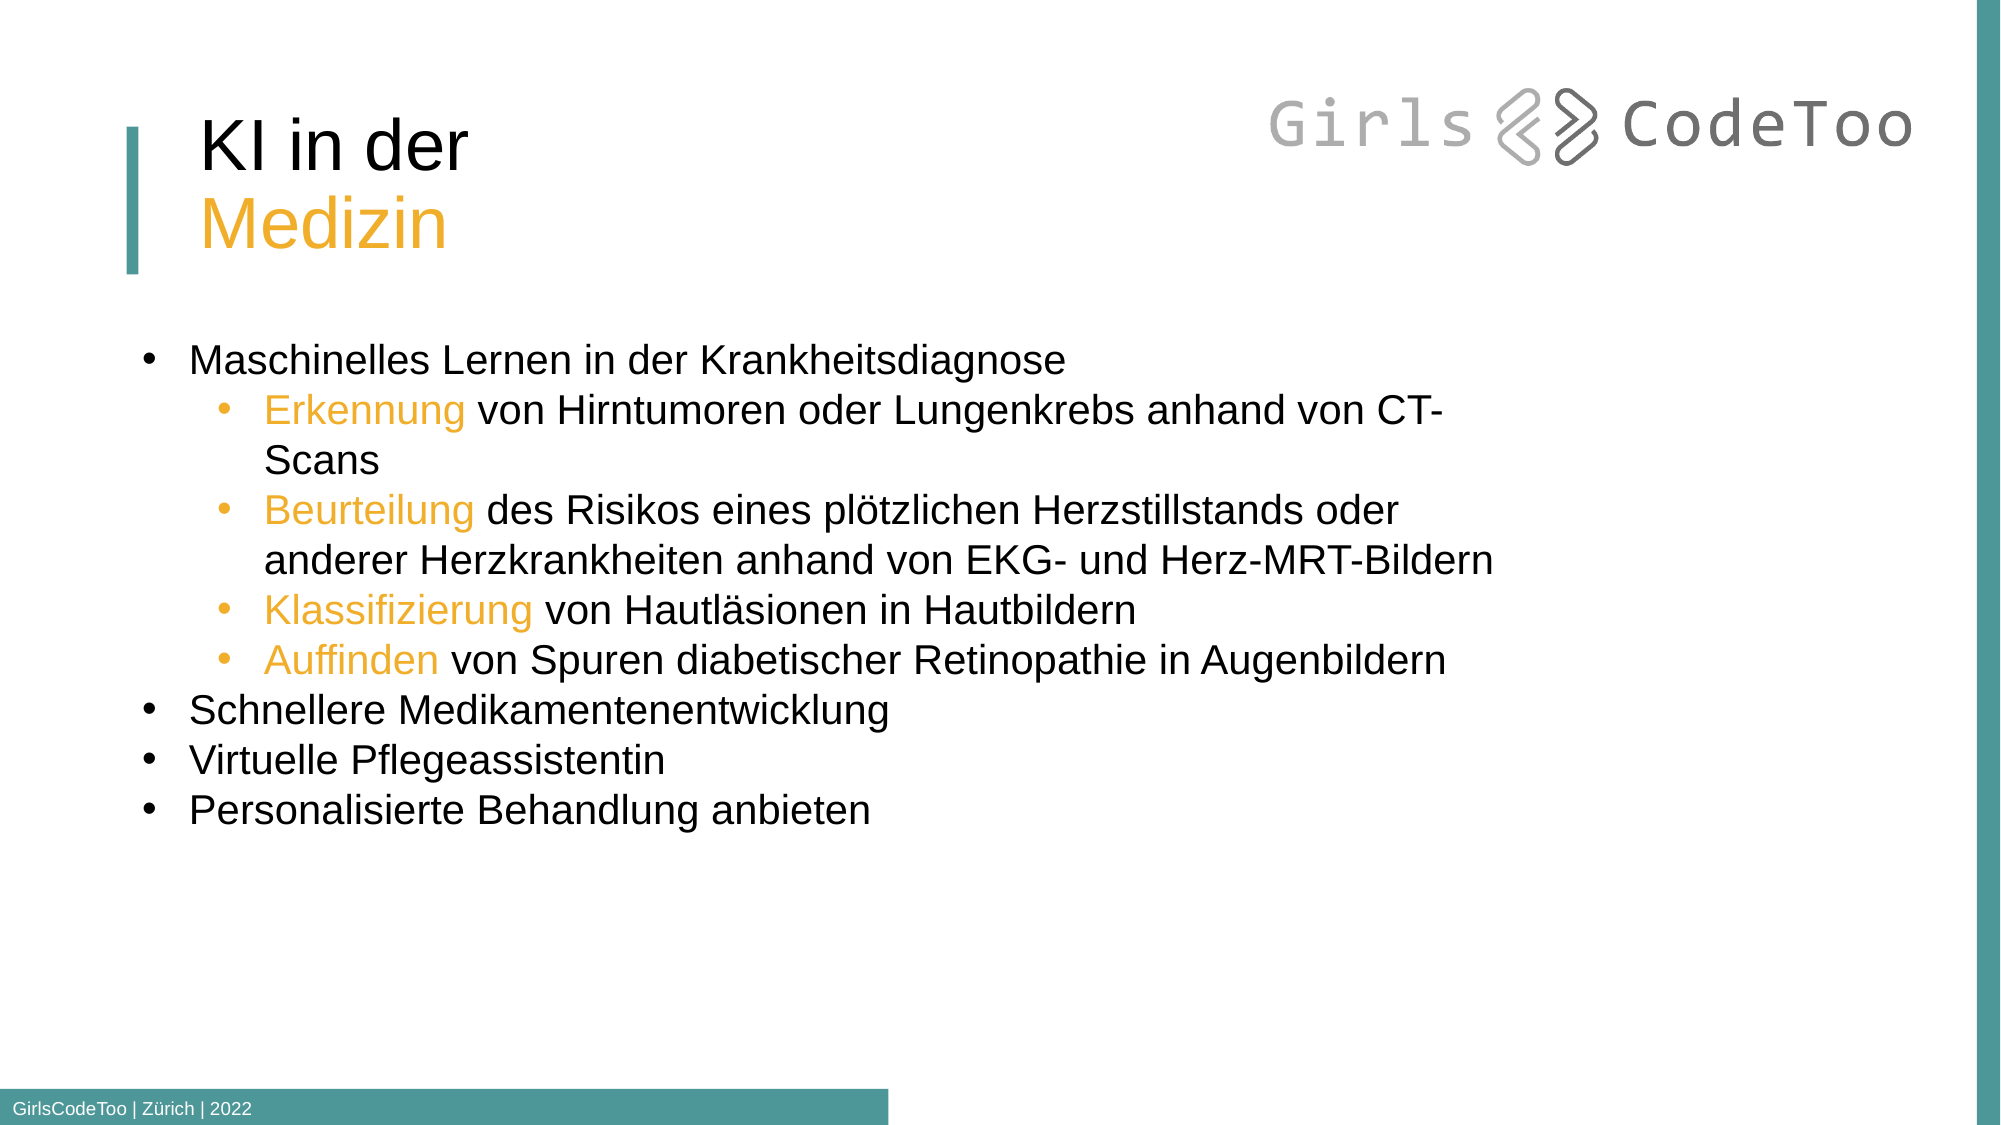

# KI in der Medizin

Maschinelles Lernen in der Krankheitsdiagnose
Erkennung von Hirntumoren oder Lungenkrebs anhand von CT-Scans
Beurteilung des Risikos eines plötzlichen Herzstillstands oder anderer Herzkrankheiten anhand von EKG- und Herz-MRT-Bildern
Klassifizierung von Hautläsionen in Hautbildern
Auffinden von Spuren diabetischer Retinopathie in Augenbildern
Schnellere Medikamentenentwicklung
Virtuelle Pflegeassistentin
Personalisierte Behandlung anbieten